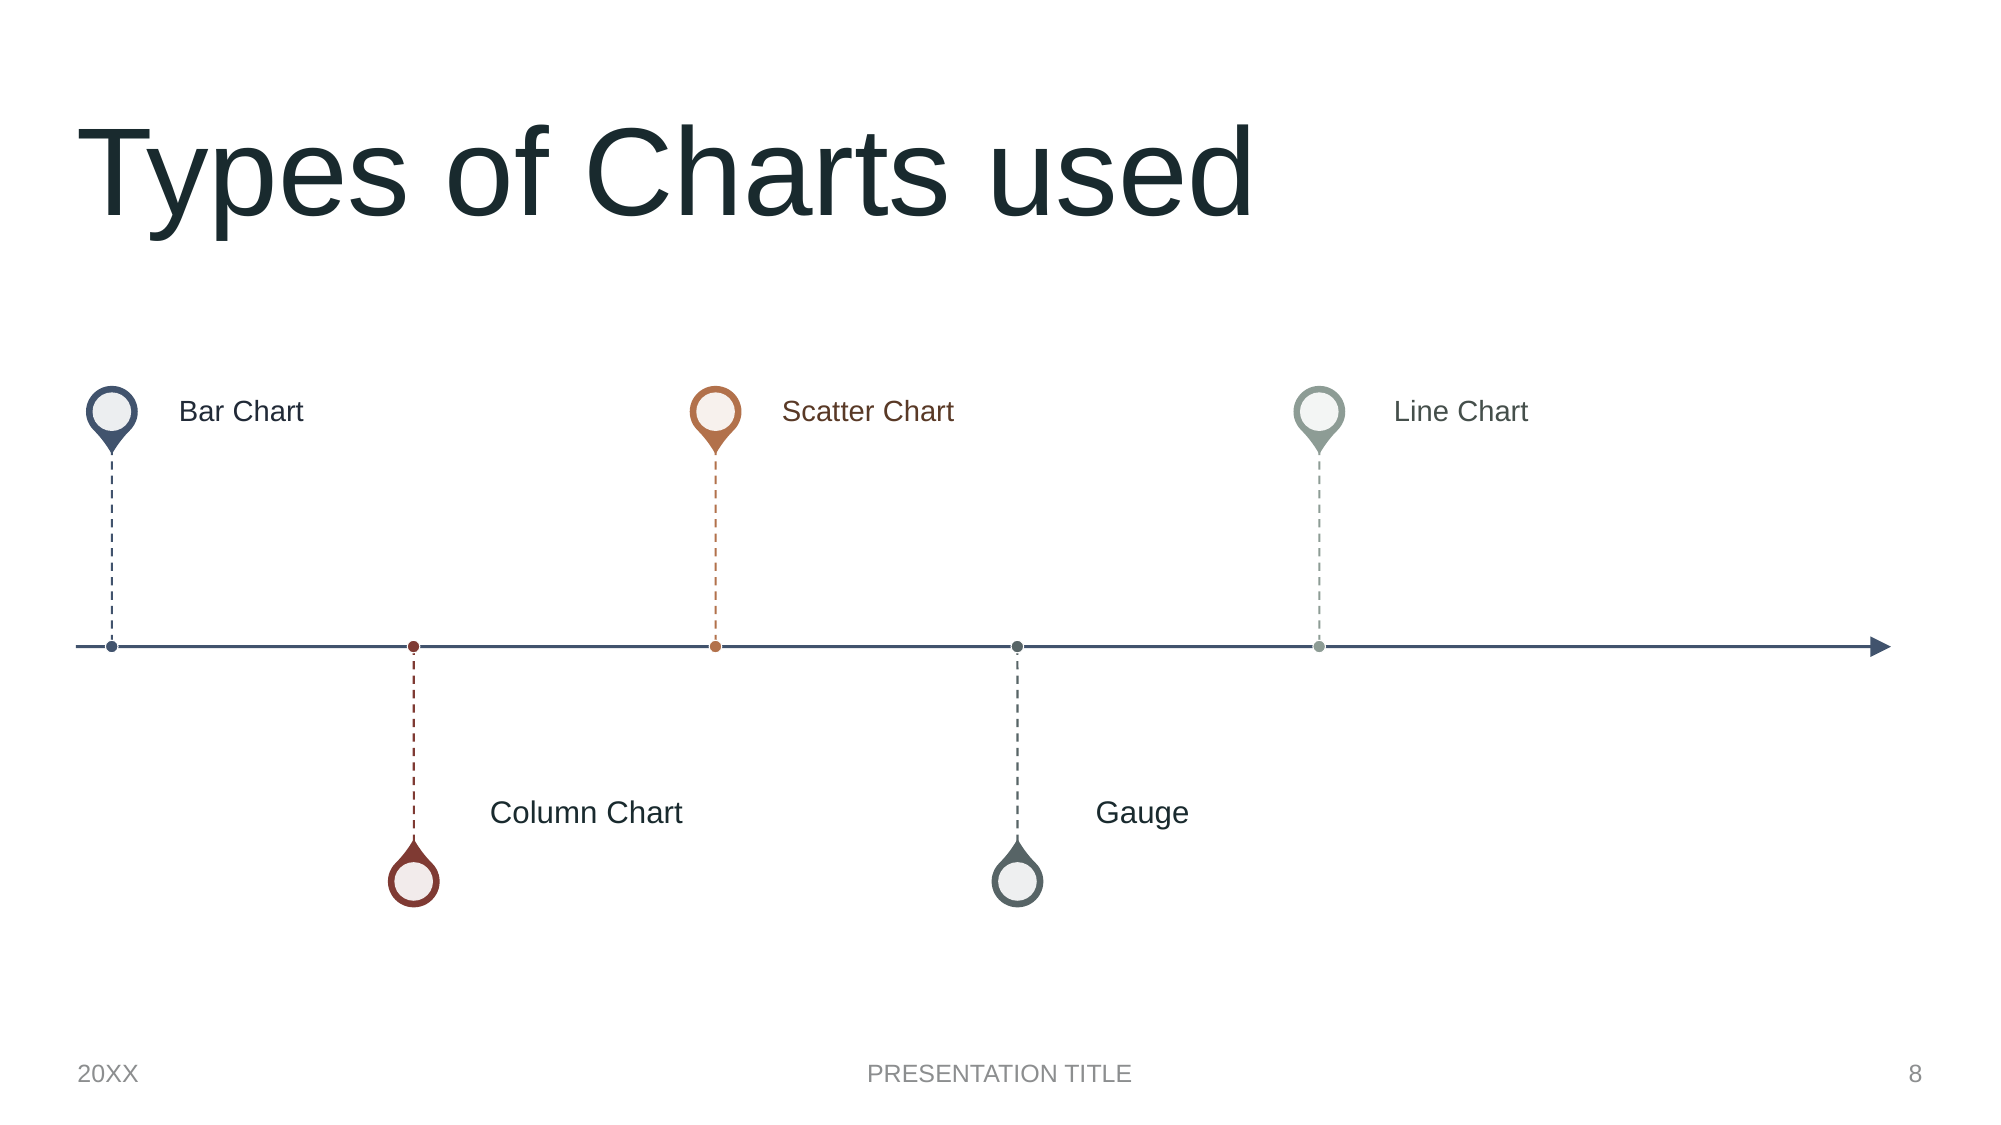

# Types of Charts used

Bar Chart
Column Chart

Scatter Chart
Gauge

Line Chart
20XX
Presentation title
8